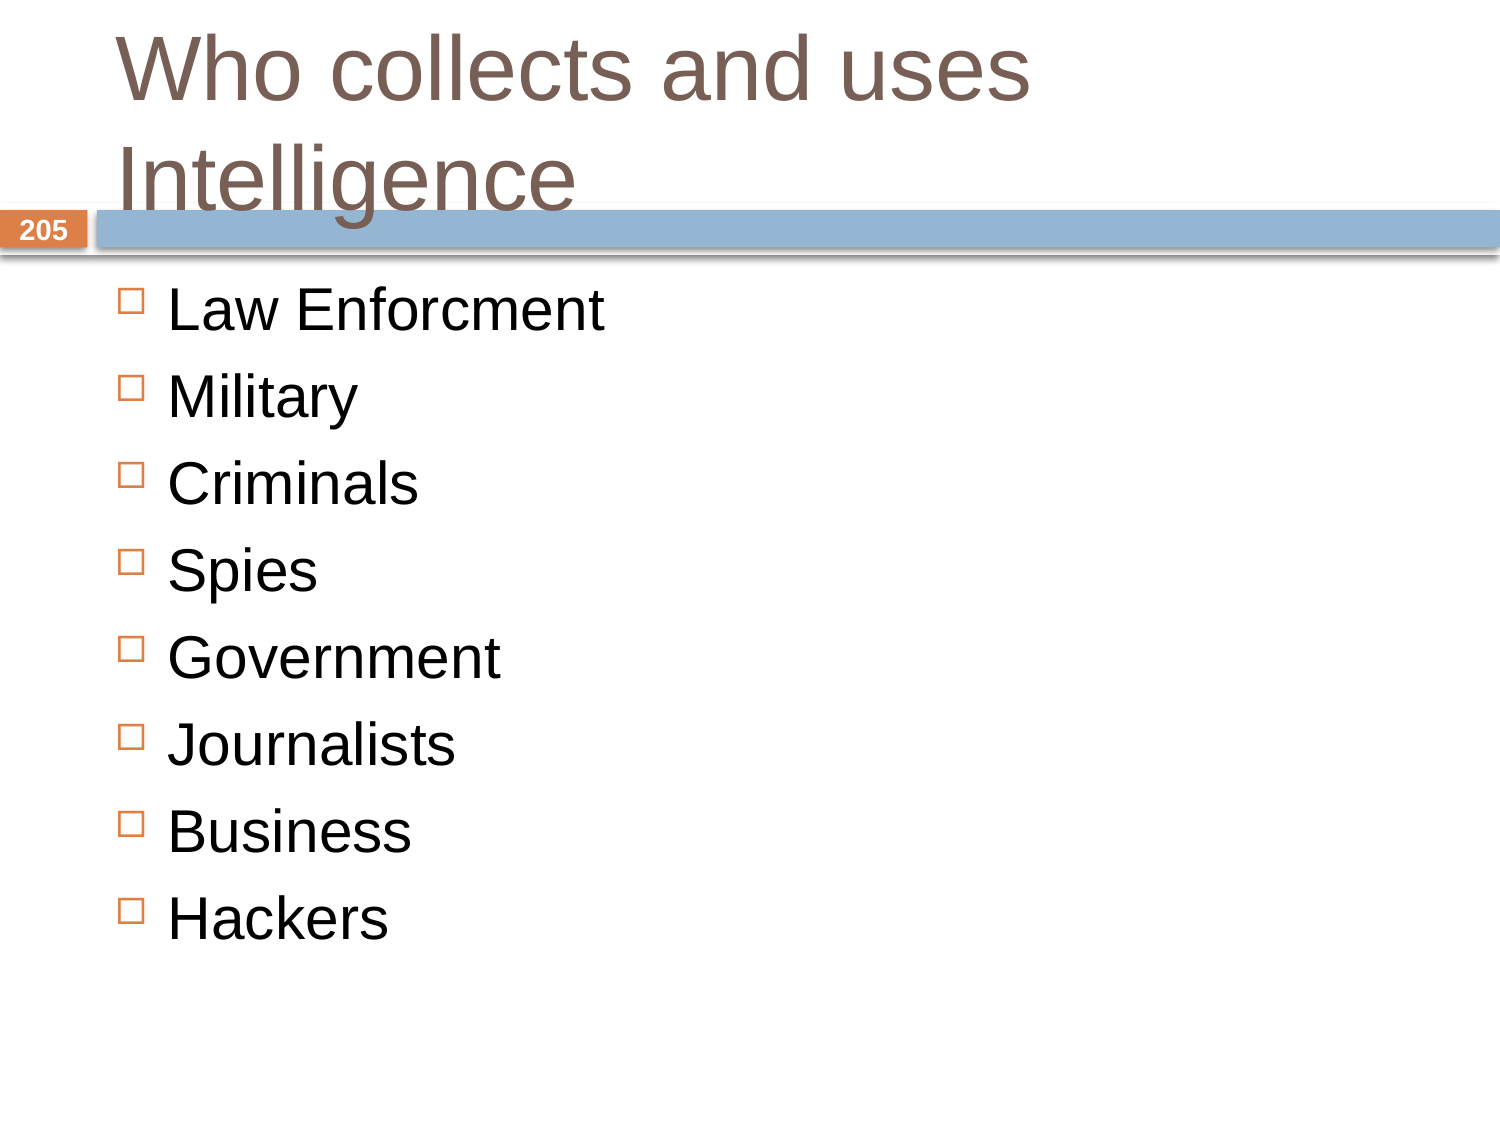

# Who collects and uses Intelligence
205
Law Enforcment
Military
Criminals
Spies
Government
Journalists
Business
Hackers